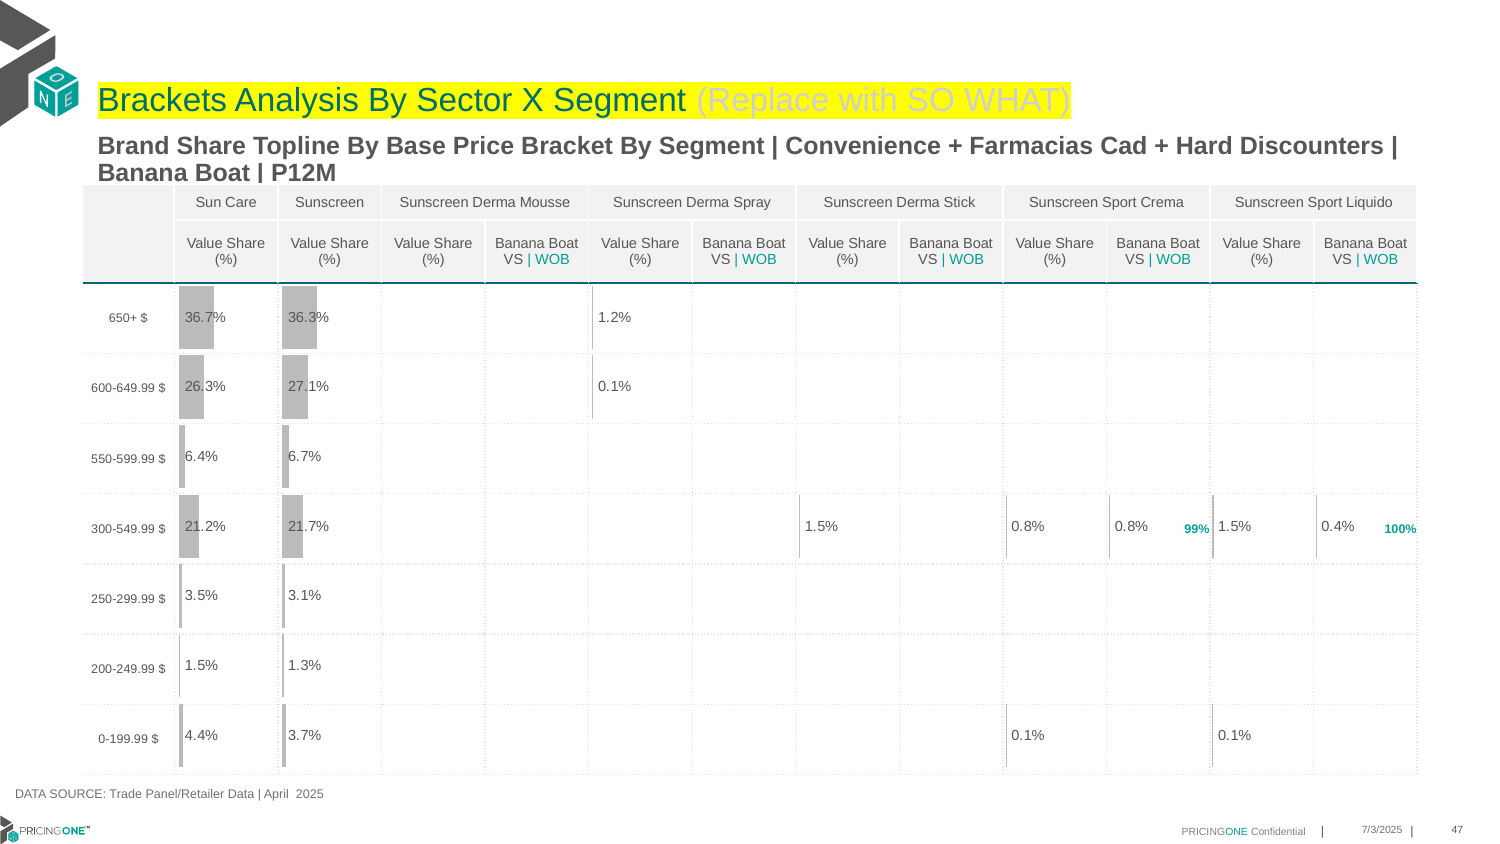

# Brackets Analysis By Sector X Segment (Replace with SO WHAT)
Brand Share Topline By Base Price Bracket By Segment | Convenience + Farmacias Cad + Hard Discounters | Banana Boat | P12M
|  | Sun Care | Sunscreen | Sunscreen Derma Mousse |  | Sunscreen Derma Spray |  | Sunscreen Derma Stick |  | Sunscreen Sport Crema |  | Sunscreen Sport Liquido |  |
| --- | --- | --- | --- | --- | --- | --- | --- | --- | --- | --- | --- | --- |
|  | Value Share (%) | Value Share (%) | Value Share (%) | Banana Boat VS | WOB | Value Share (%) | Banana Boat VS | WOB | Value Share (%) | Banana Boat VS | WOB | Value Share (%) | Banana Boat VS | WOB | Value Share (%) | Banana Boat VS | WOB |
| 650+ $ |  |  |  |  |  |  |  |  |  |  |  |  |
| 600-649.99 $ |  |  |  |  |  |  |  |  |  |  |  |  |
| 550-599.99 $ |  |  |  |  |  |  |  |  |  |  |  |  |
| 300-549.99 $ |  |  |  |  |  |  |  |  |  | 99% |  | 100% |
| 250-299.99 $ |  |  |  |  |  |  |  |  |  |  |  |  |
| 200-249.99 $ |  |  |  |  |  |  |  |  |  |  |  |  |
| 0-199.99 $ |  |  |  |  |  |  |  |  |  |  |  |  |

### Chart

| Category | Sun Care |
|---|---|
| None | 0.3671058404049687 |

### Chart

| Category | Sunscreen |
|---|---|
| None | 0.36318697238124203 |

### Chart

| Category | Sunscreen Derma Mousse |
|---|---|
| None | None |

### Chart

| Category | Sunscreen Derma Mousse |
|---|---|
| None | None |

### Chart

| Category | Sunscreen Derma Spray |
|---|---|
| None | 0.01229633614936349 |

### Chart

| Category | Sunscreen Derma Spray |
|---|---|
| None | None |

### Chart

| Category | Sunscreen Derma Stick |
|---|---|
| None | None |

### Chart

| Category | Sunscreen Derma Stick |
|---|---|
| None | None |

### Chart

| Category | Sunscreen Sport Crema |
|---|---|
| None | None |

### Chart

| Category | Sunscreen Sport Crema |
|---|---|
| None | None |

### Chart

| Category | Sunscreen Sport Liquido |
|---|---|
| None | None |

### Chart

| Category | Sunscreen Sport Liquido |
|---|---|
| None | None |
DATA SOURCE: Trade Panel/Retailer Data | April  2025

7/3/2025
47